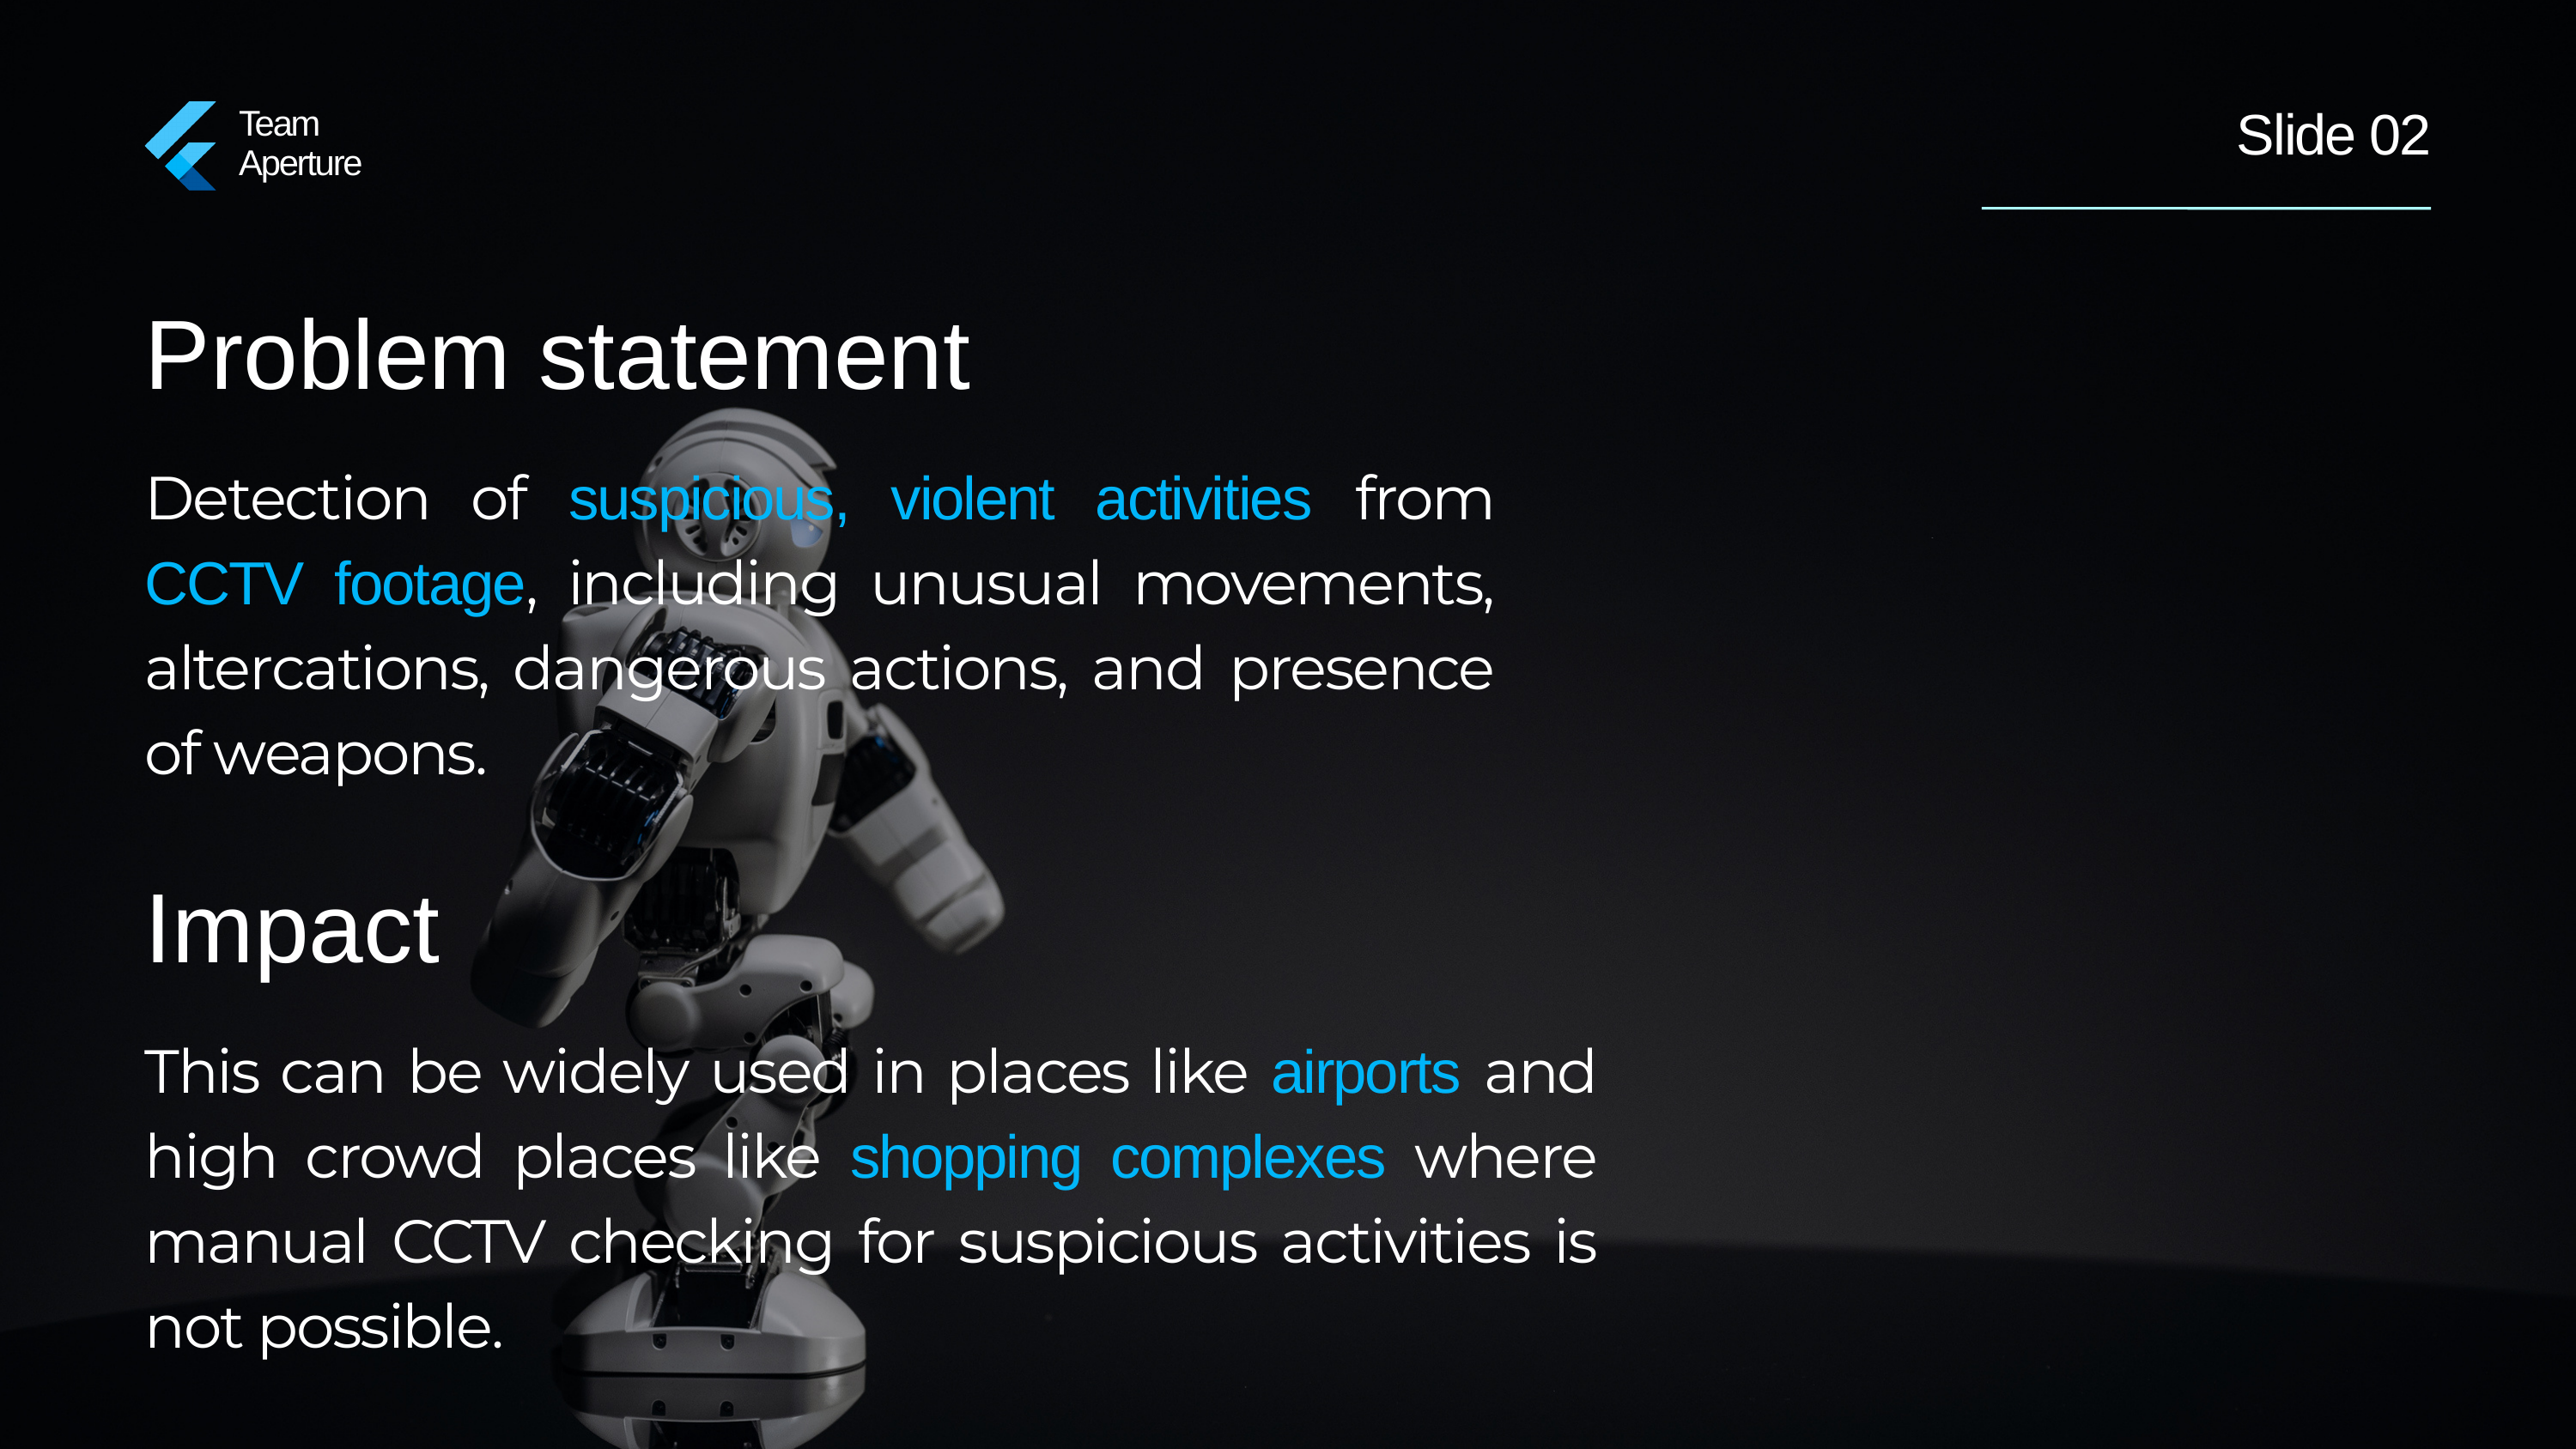

Team Aperture
Slide 02

Problem statement
Detection of suspicious, violent activities from CCTV footage, including unusual movements, altercations, dangerous actions, and presence of weapons.

Impact
This can be widely used in places like airports and high crowd places like shopping complexes where manual CCTV checking for suspicious activities is not possible.